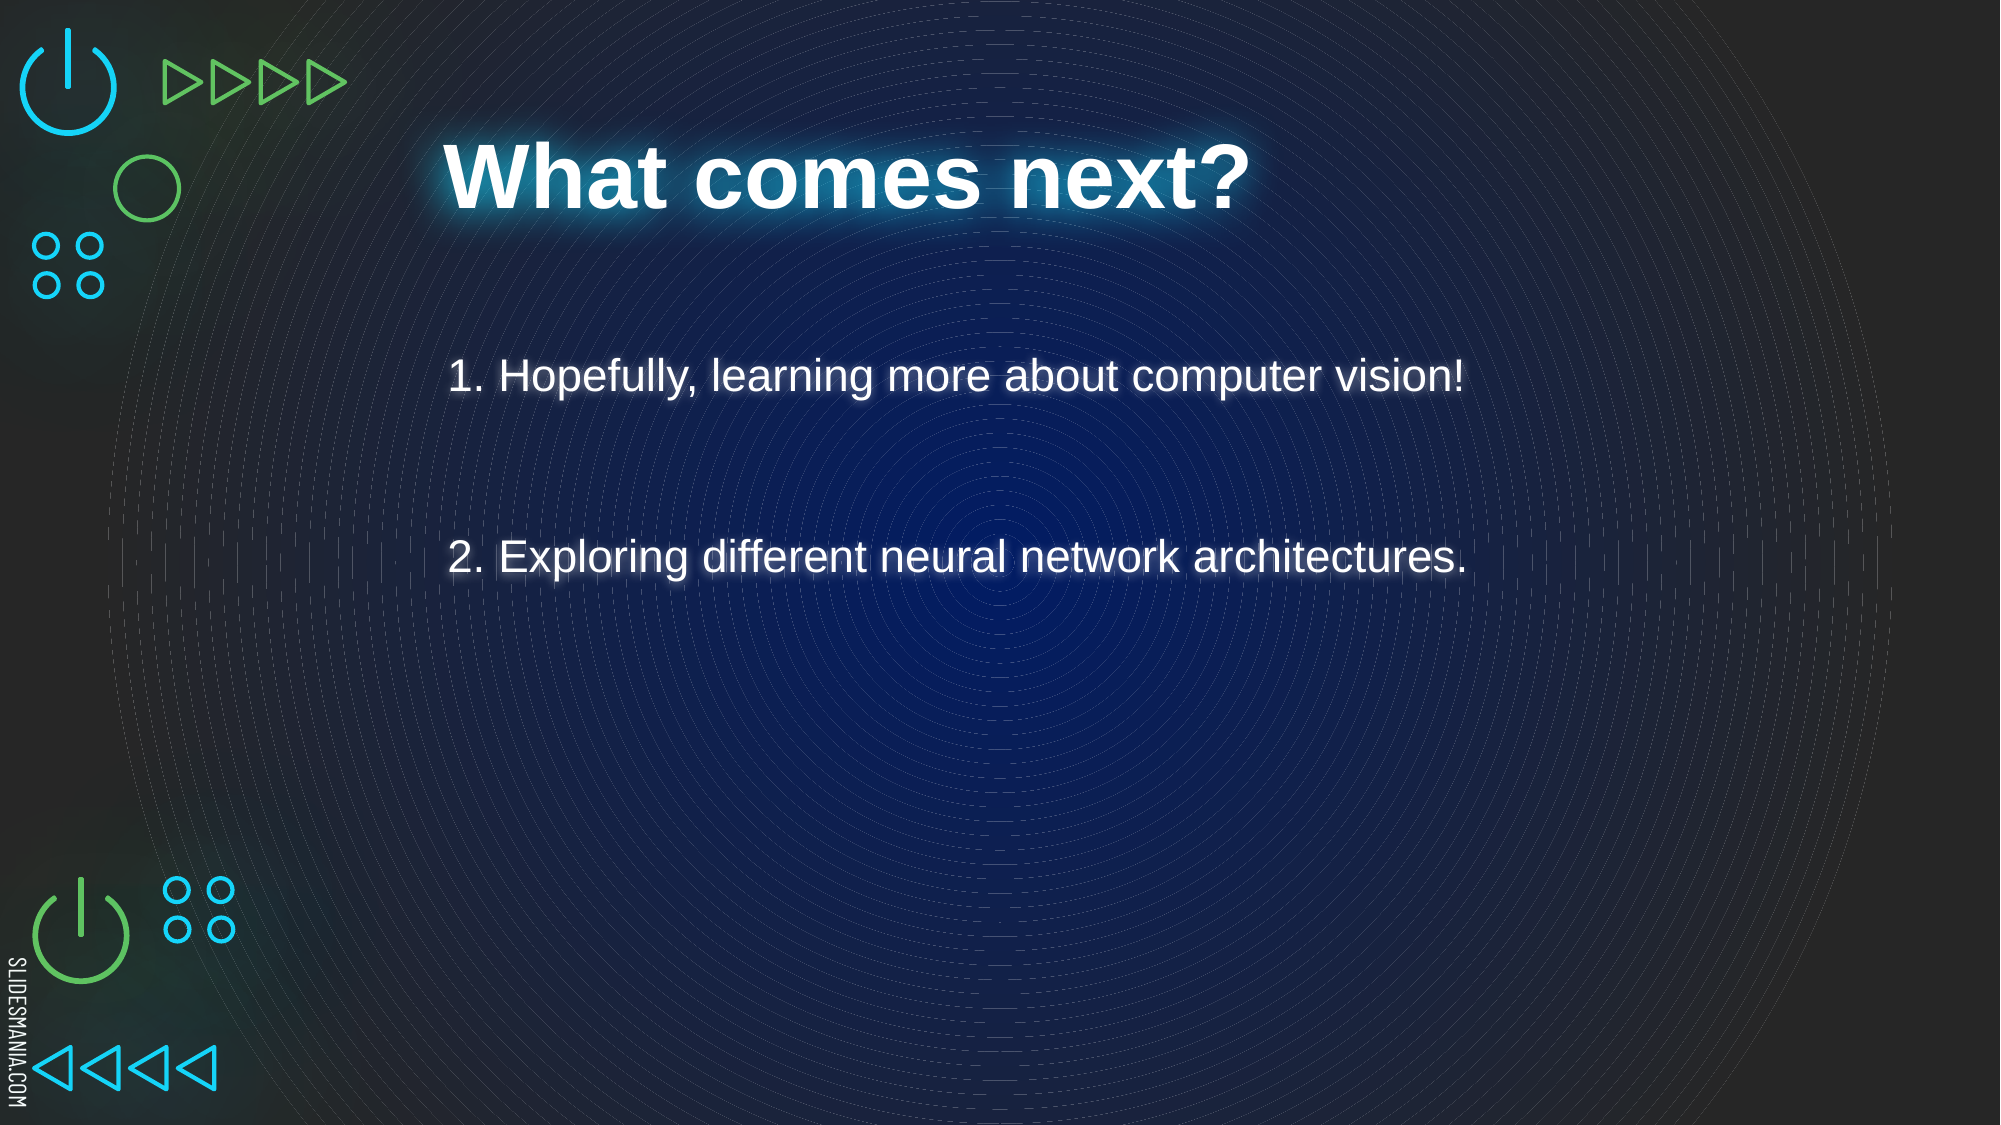

# What comes next?
1. Hopefully, learning more about computer vision!
2. Exploring different neural network architectures.